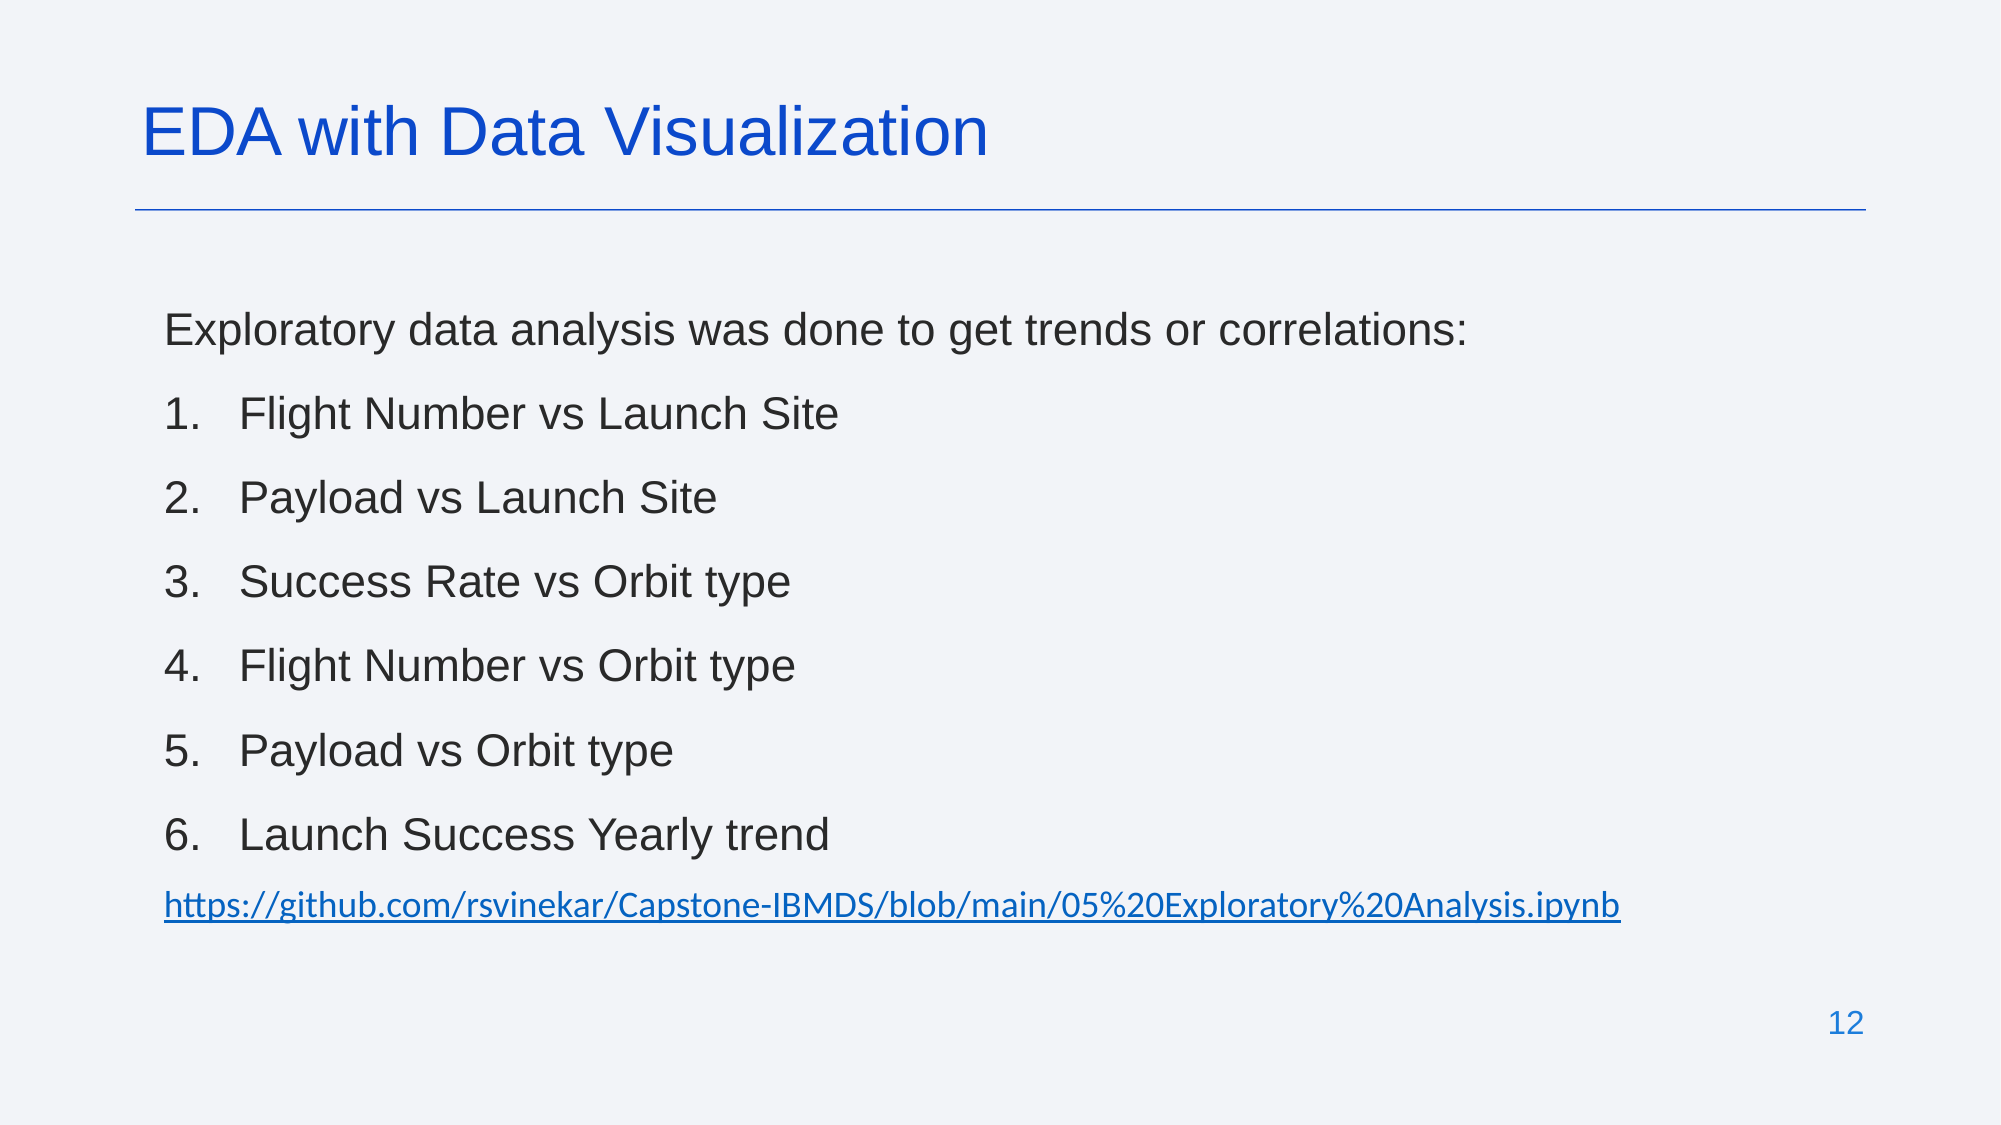

EDA with Data Visualization
# Exploratory data analysis was done to get trends or correlations:
Flight Number vs Launch Site
Payload vs Launch Site
Success Rate vs Orbit type
Flight Number vs Orbit type
Payload vs Orbit type
Launch Success Yearly trend
https://github.com/rsvinekar/Capstone-IBMDS/blob/main/05%20Exploratory%20Analysis.ipynb

12